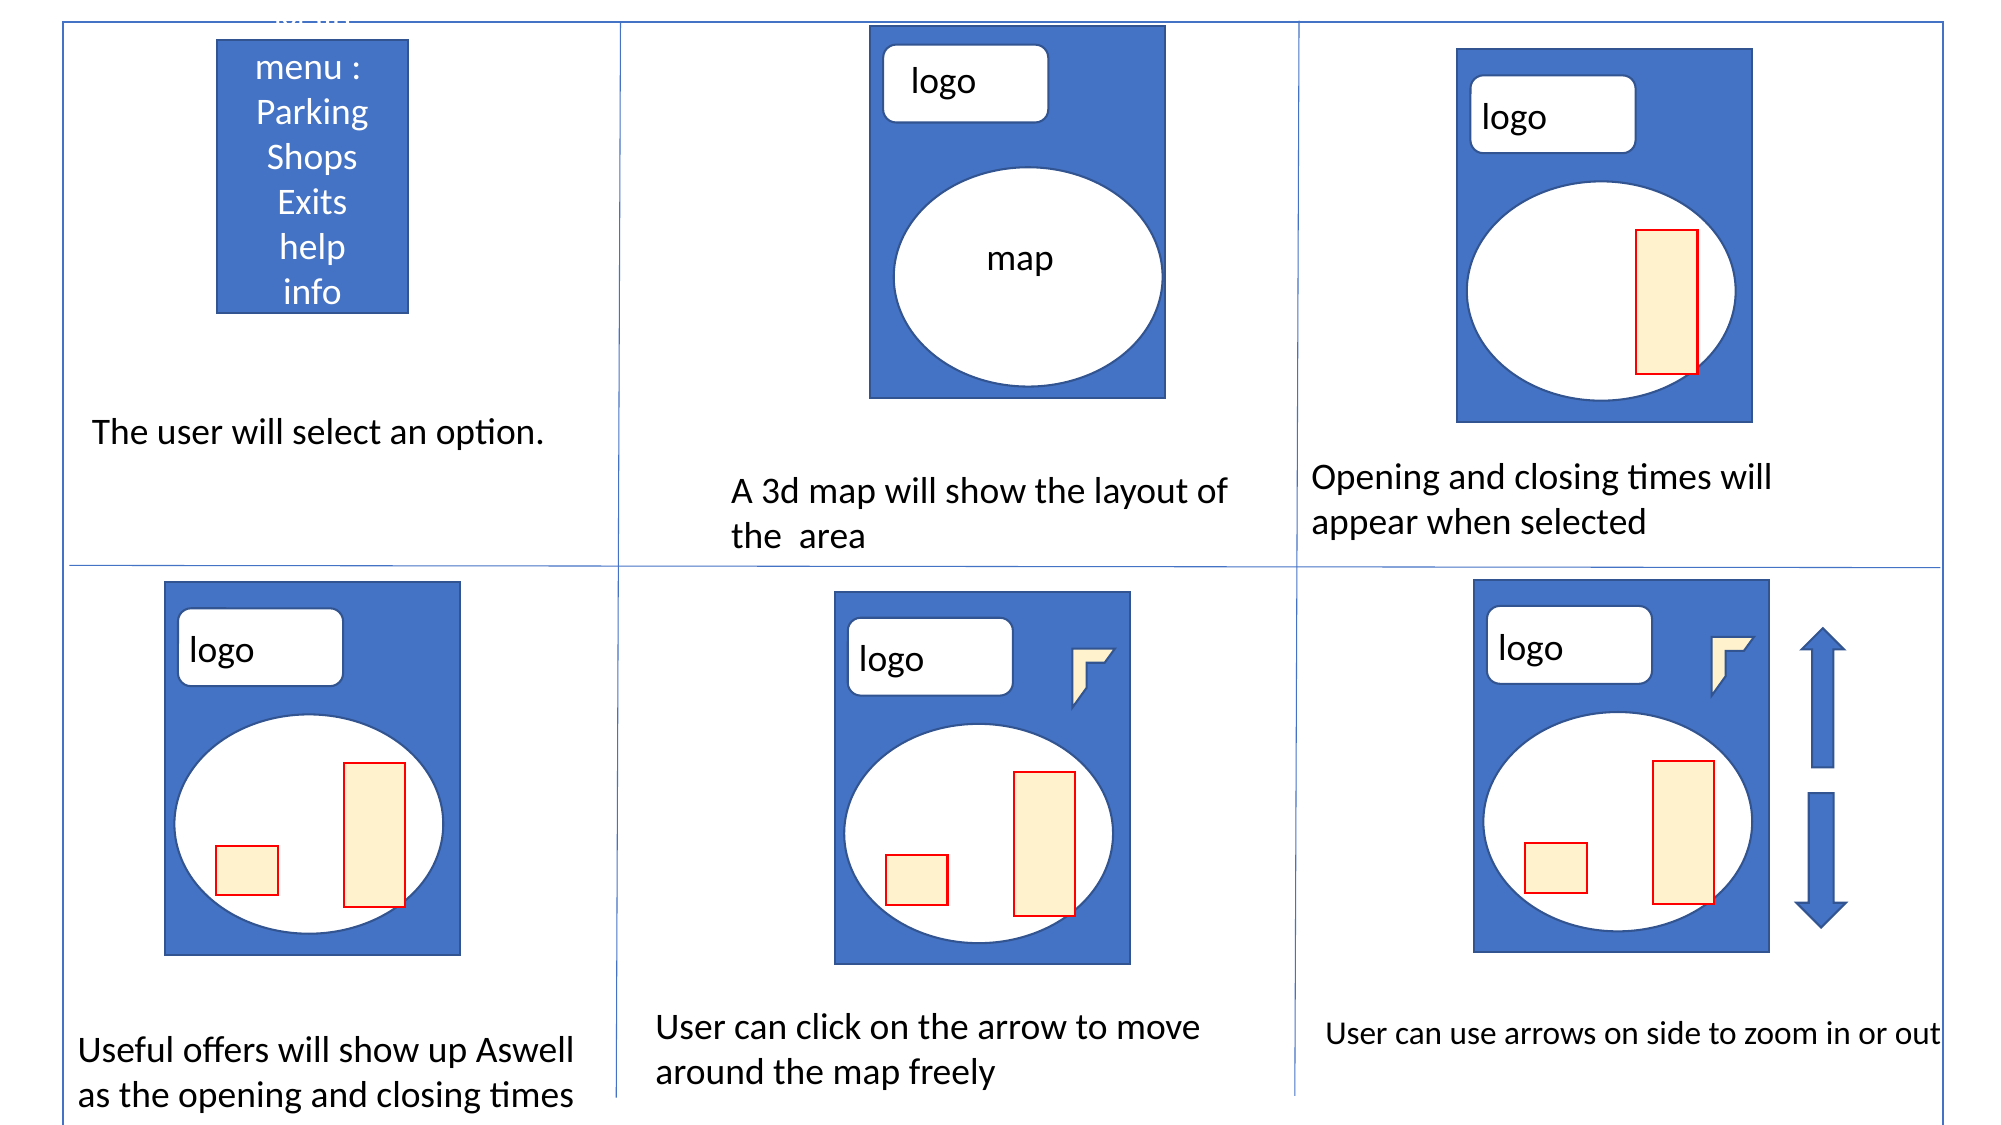

Click here​

Main menu :
Parking
Shops
Exits
help
info

lo
logo

lo
logo

map

The user will select an option.
Opening and closing times will appear when selected
A 3d map will show the layout of the  area

lo
lo
logo
logo
lo
logo

Click here​

User can click on the arrow to move around the map freely
User can use arrows on side to zoom in or out
Useful offers will show up Aswell as the opening and closing times